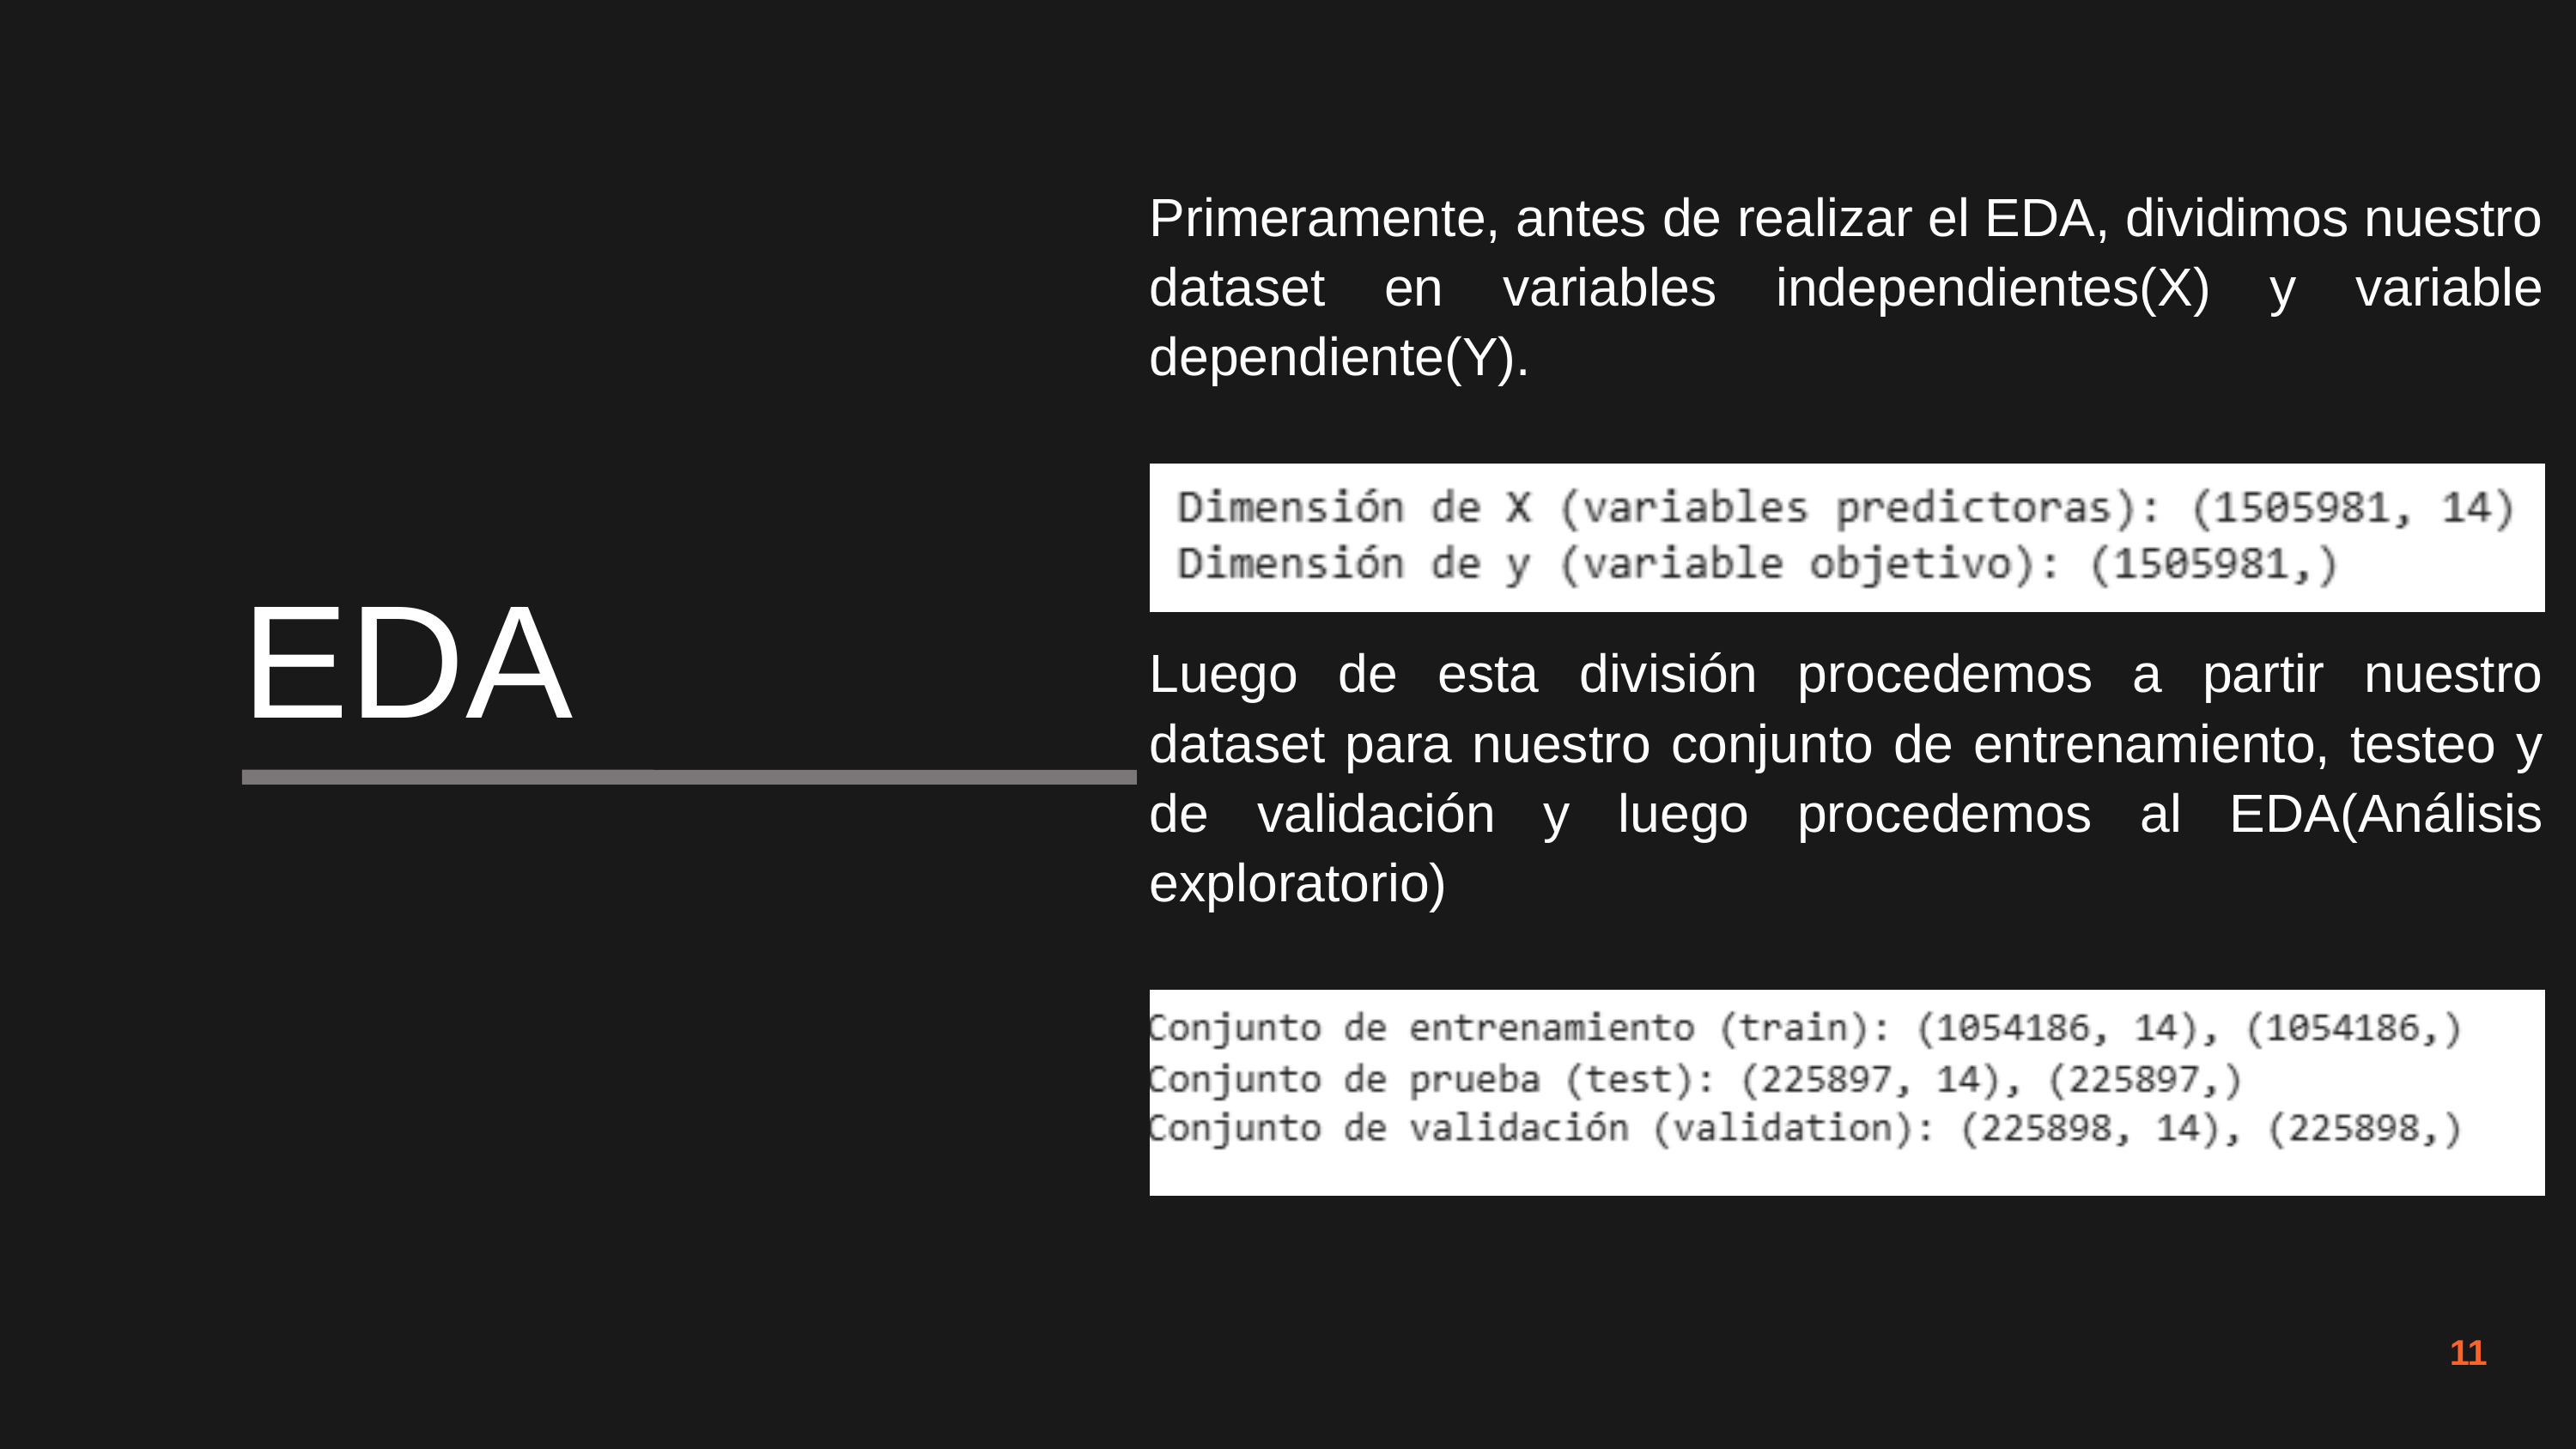

Primeramente, antes de realizar el EDA, dividimos nuestro dataset en variables independientes(X) y variable dependiente(Y).

EDA
Luego de esta división procedemos a partir nuestro dataset para nuestro conjunto de entrenamiento, testeo y de validación y luego procedemos al EDA(Análisis exploratorio)

11